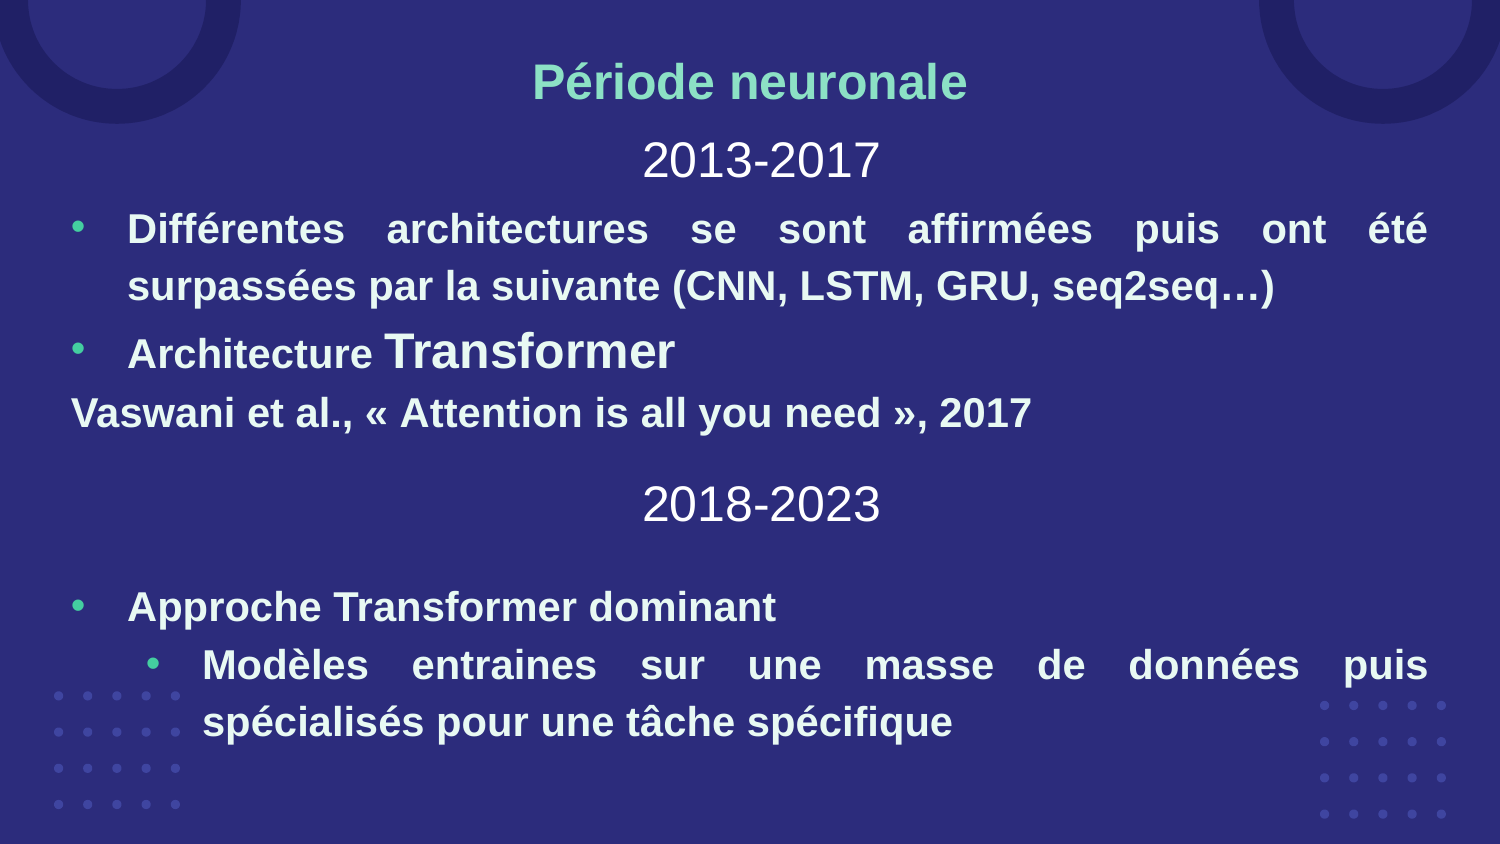

# Période neuronale
2013-2017
Différentes architectures se sont affirmées puis ont été surpassées par la suivante (CNN, LSTM, GRU, seq2seq…)
Architecture Transformer
Vaswani et al., « Attention is all you need », 2017
2018-2023
Approche Transformer dominant
Modèles entraines sur une masse de données puis spécialisés pour une tâche spécifique